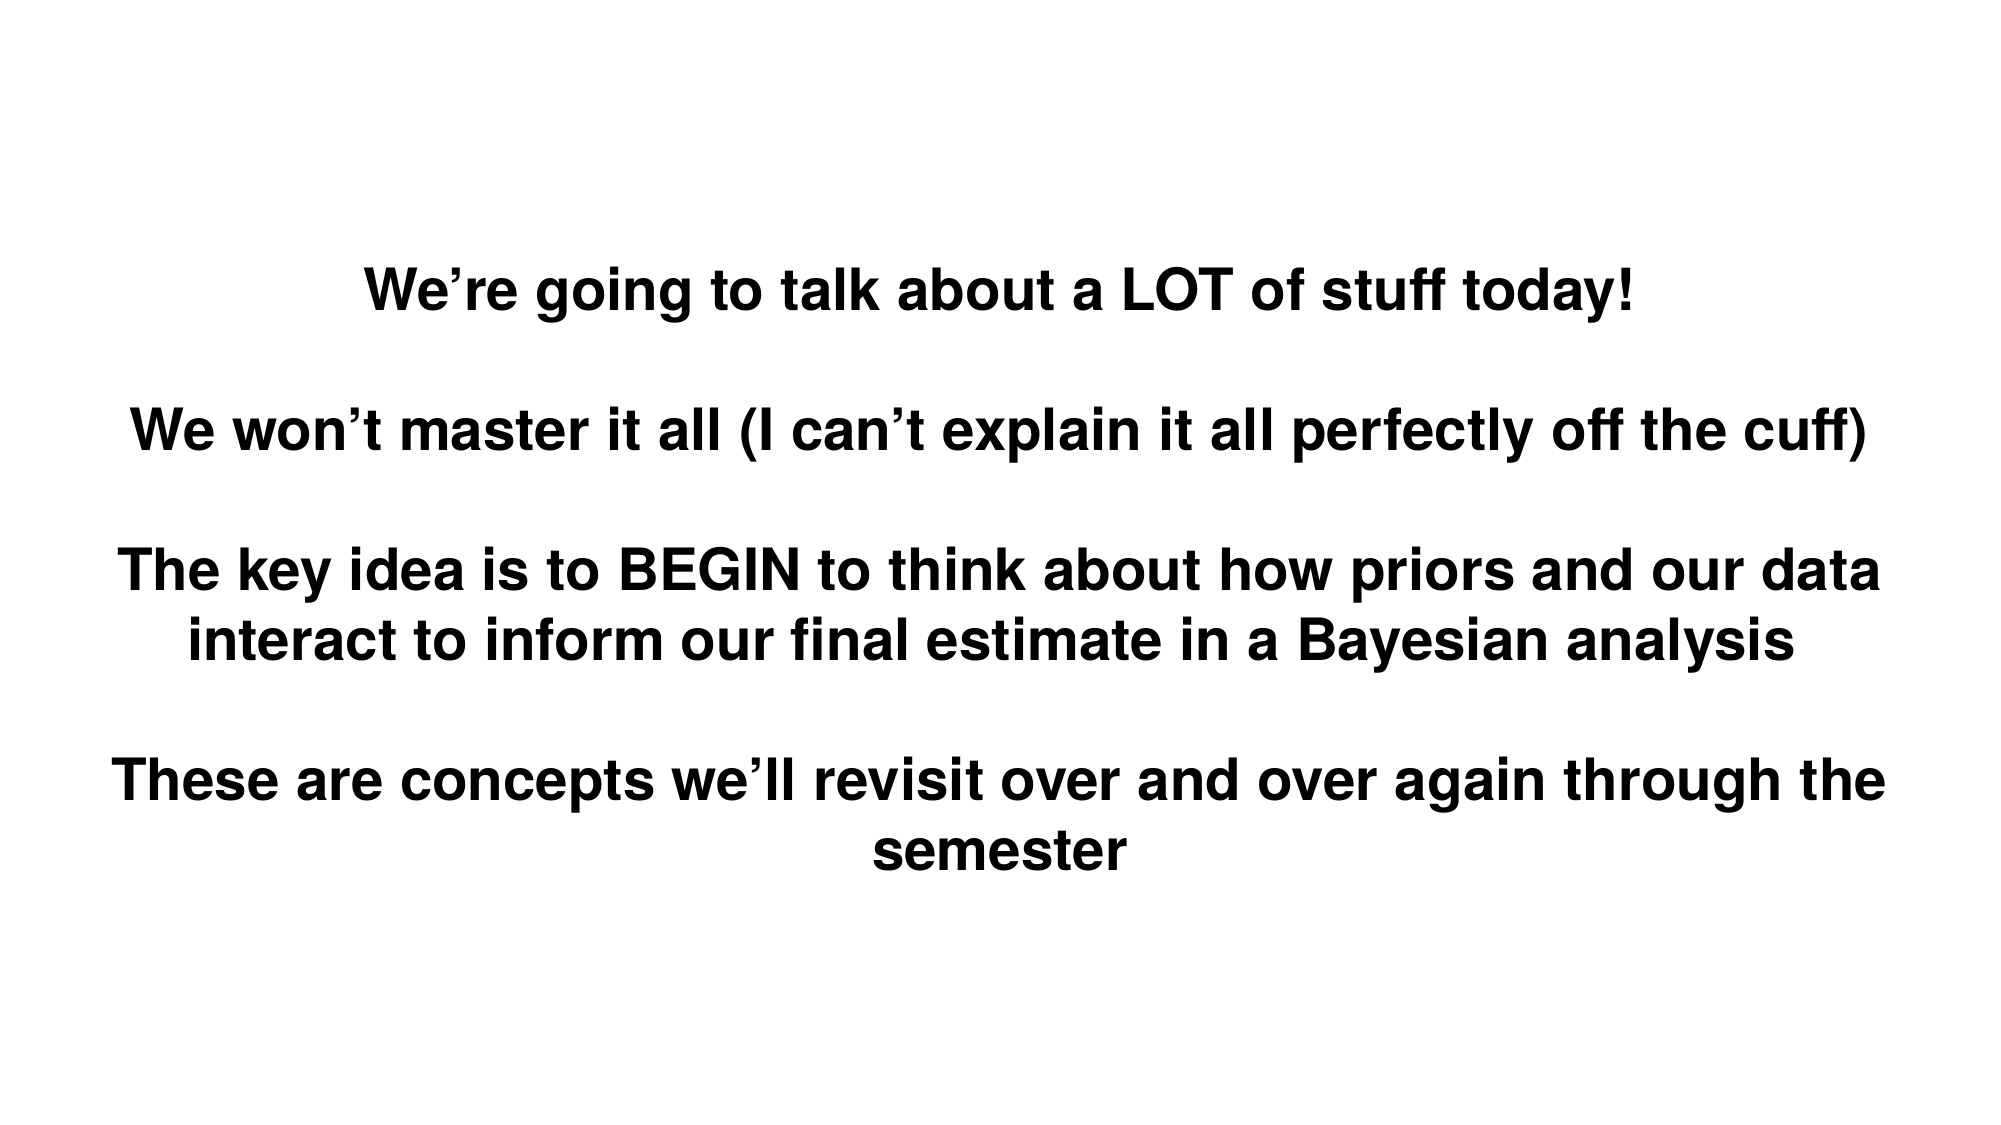

We’re going to talk about a LOT of stuff today!

We won’t master it all (I can’t explain it all perfectly off the cuff)

The key idea is to BEGIN to think about how priors and our data interact to inform our final estimate in a Bayesian analysis

These are concepts we’ll revisit over and over again through the semester